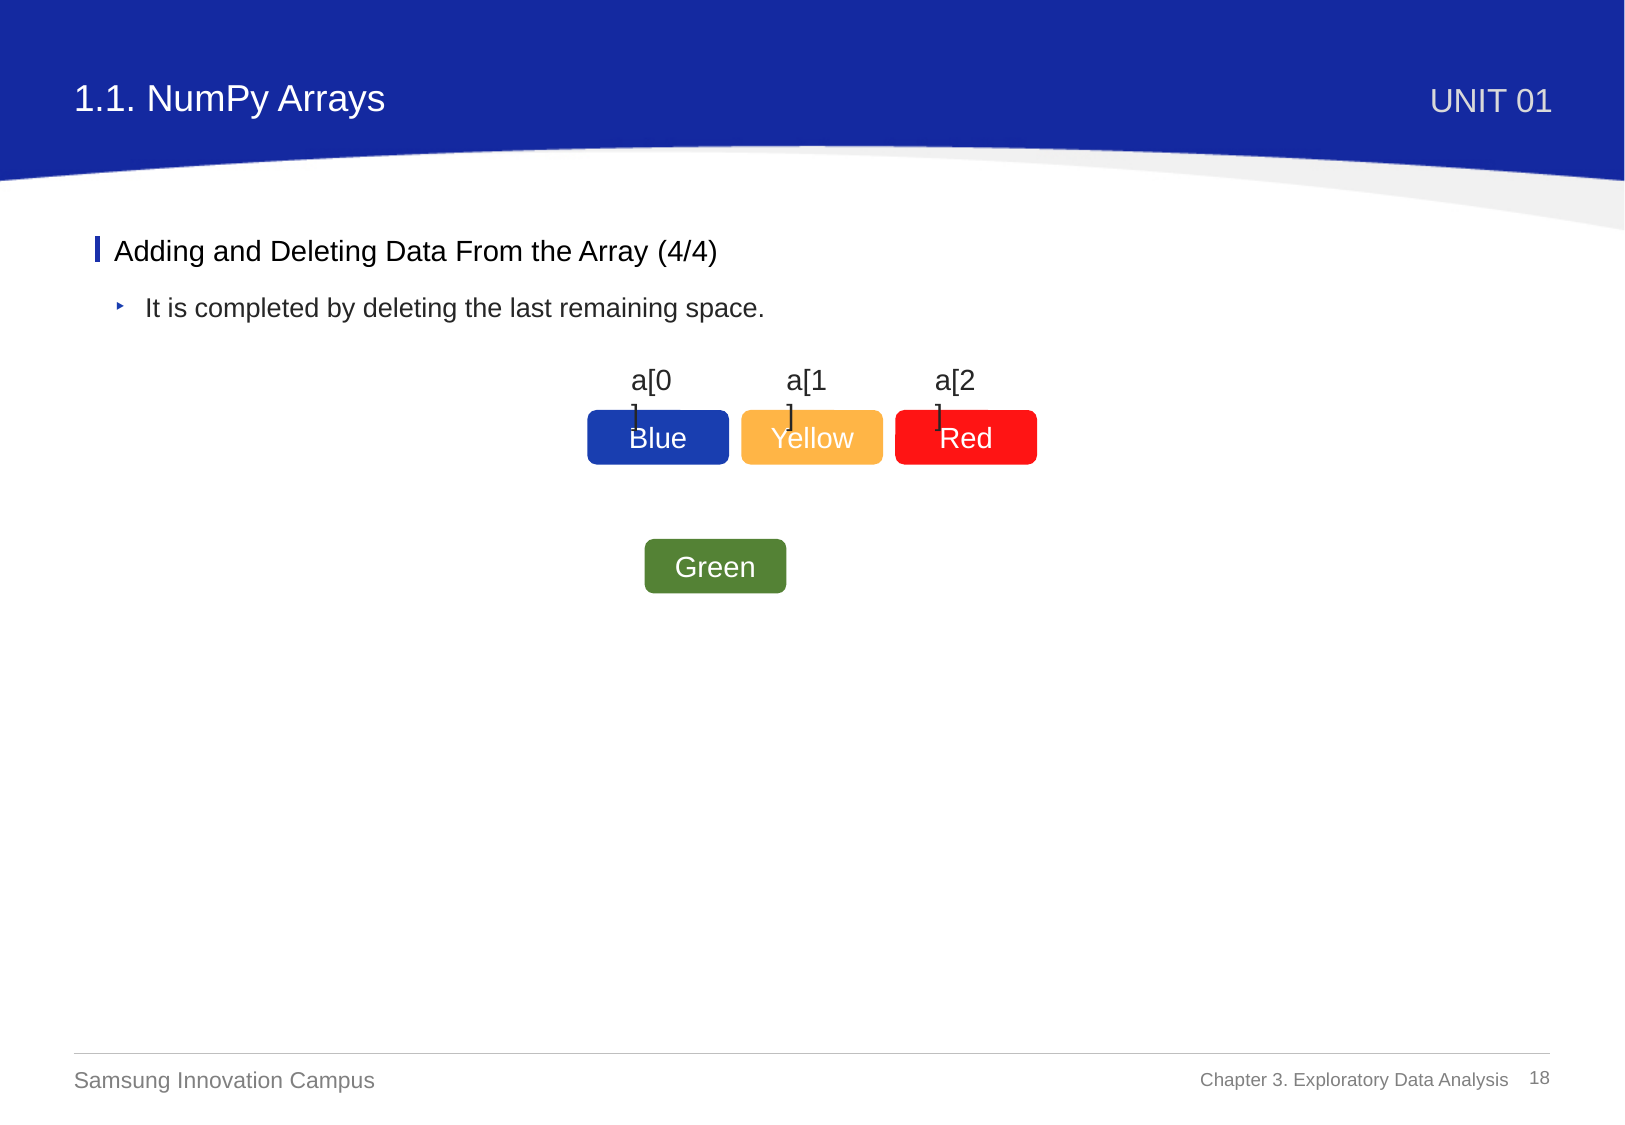

1.1. NumPy Arrays
UNIT 01
Adding and Deleting Data From the Array (4/4)
It is completed by deleting the last remaining space.
a[0]
a[1]
a[2]
Blue
Yellow
Red
Green